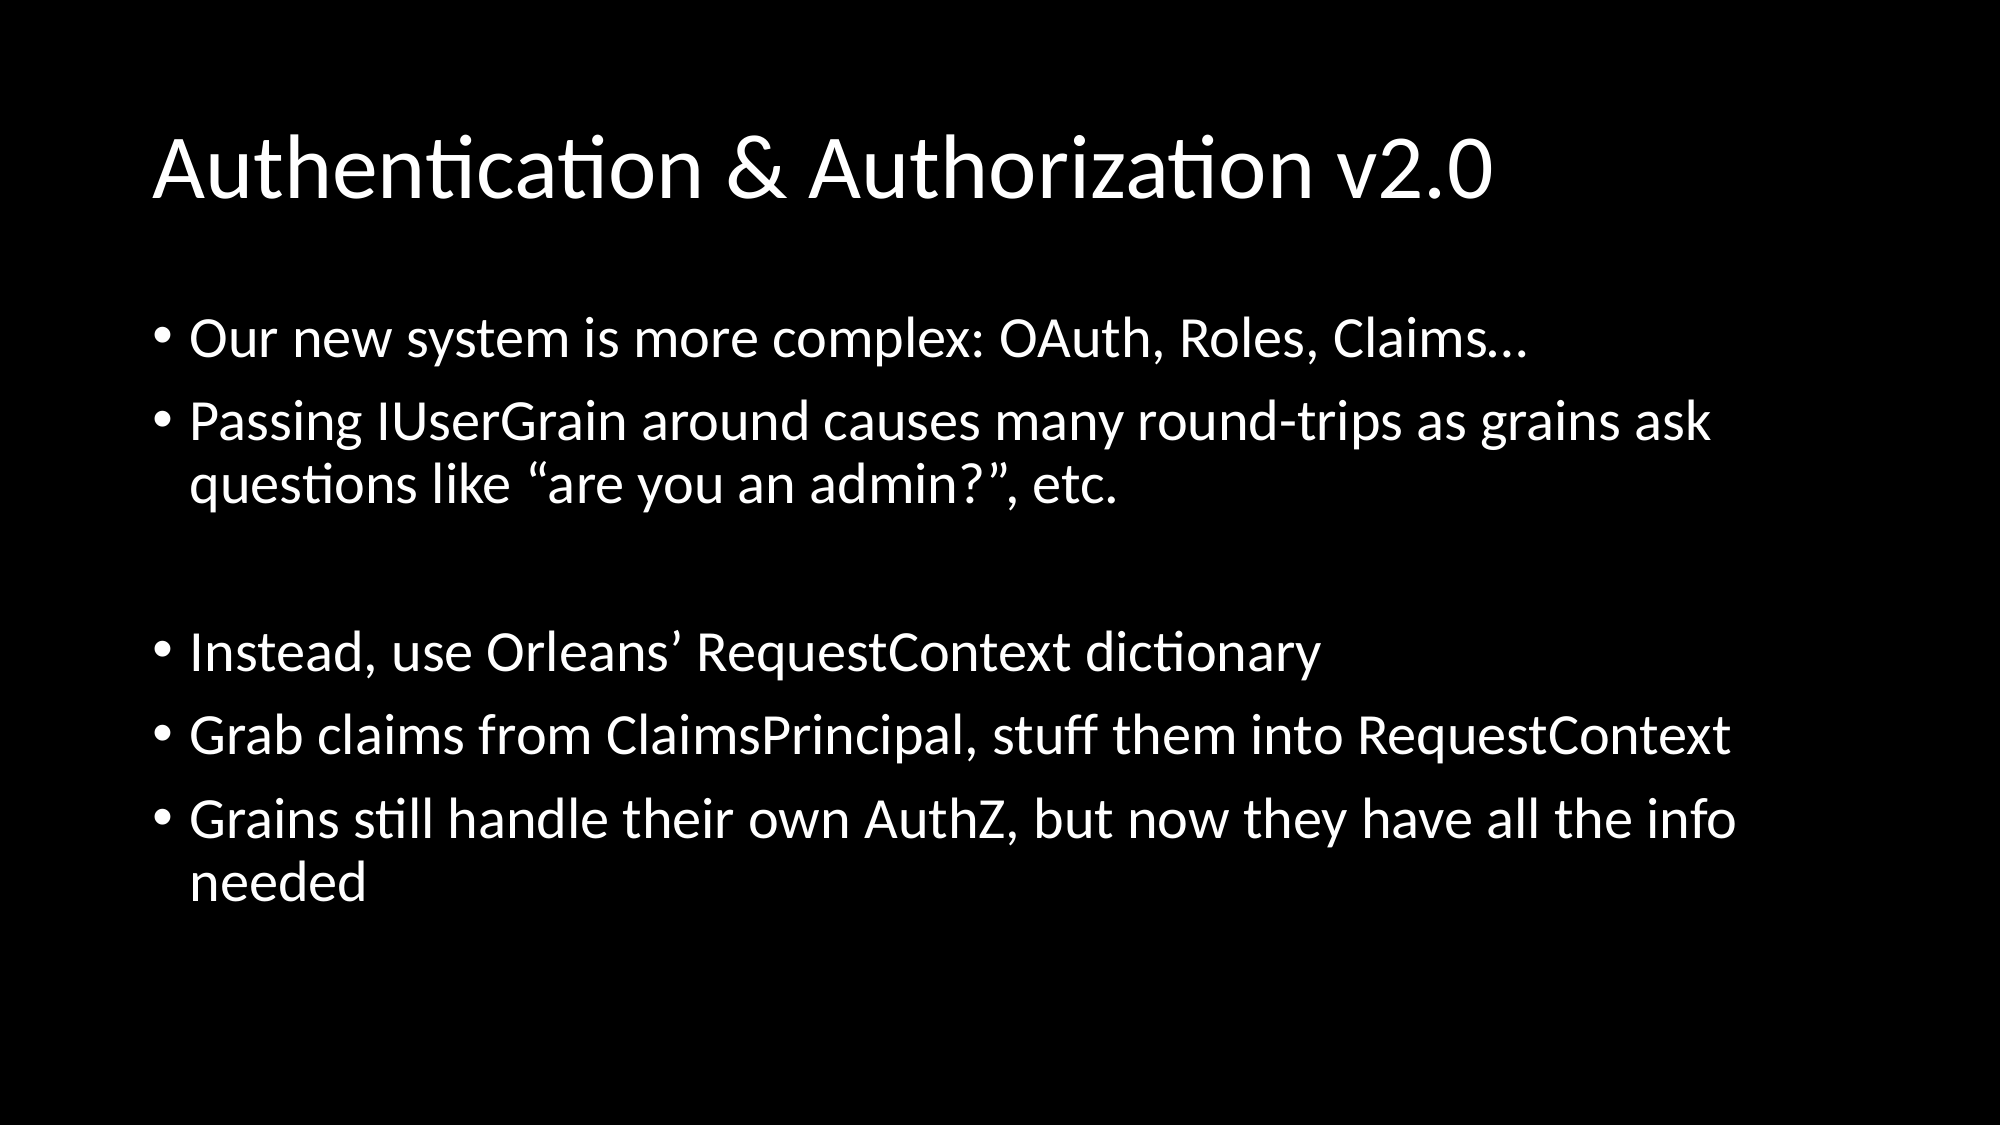

# Authentication & Authorization v2.0
Our new system is more complex: OAuth, Roles, Claims…
Passing IUserGrain around causes many round-trips as grains ask questions like “are you an admin?”, etc.

Instead, use Orleans’ RequestContext dictionary
Grab claims from ClaimsPrincipal, stuff them into RequestContext
Grains still handle their own AuthZ, but now they have all the info needed